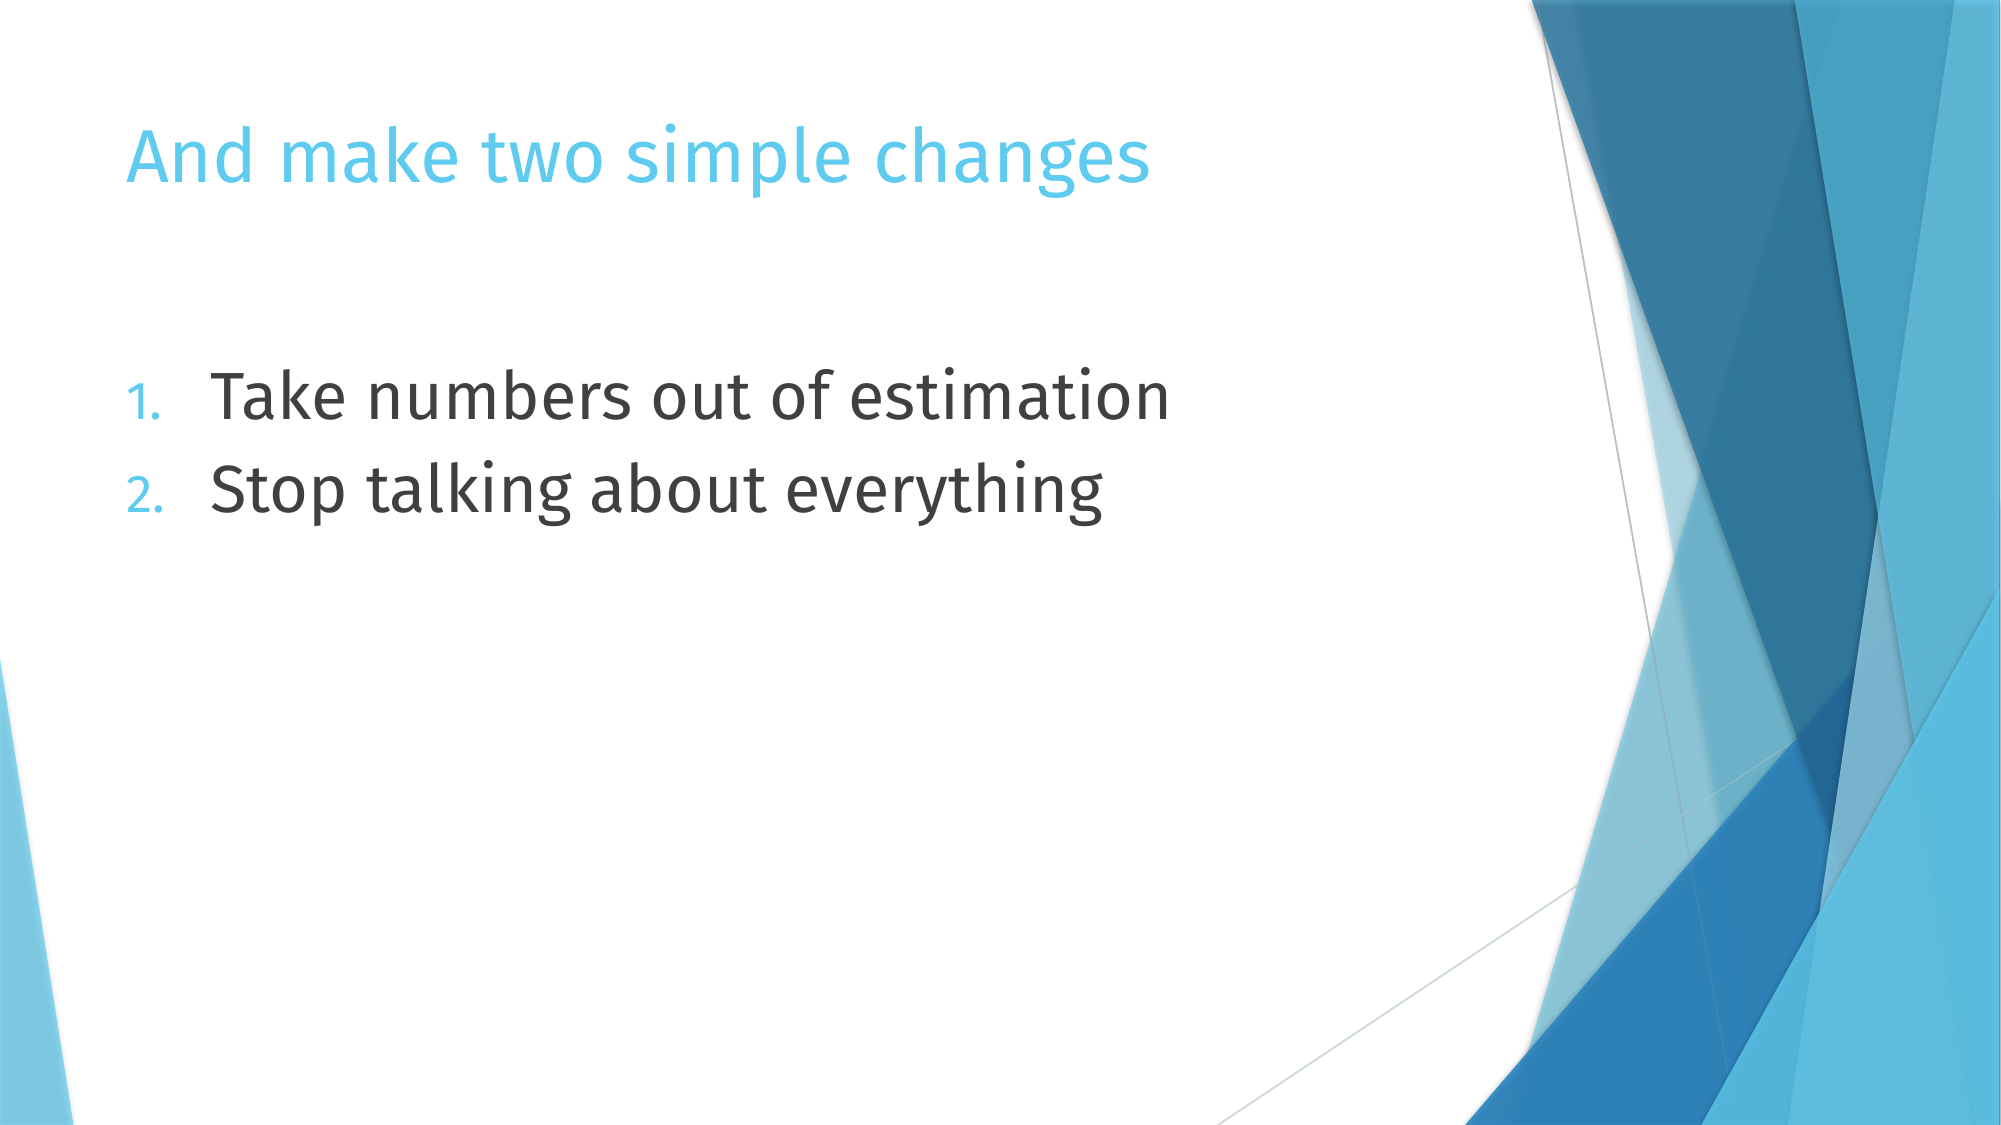

# And make two simple changes
Take numbers out of estimation
Stop talking about everything